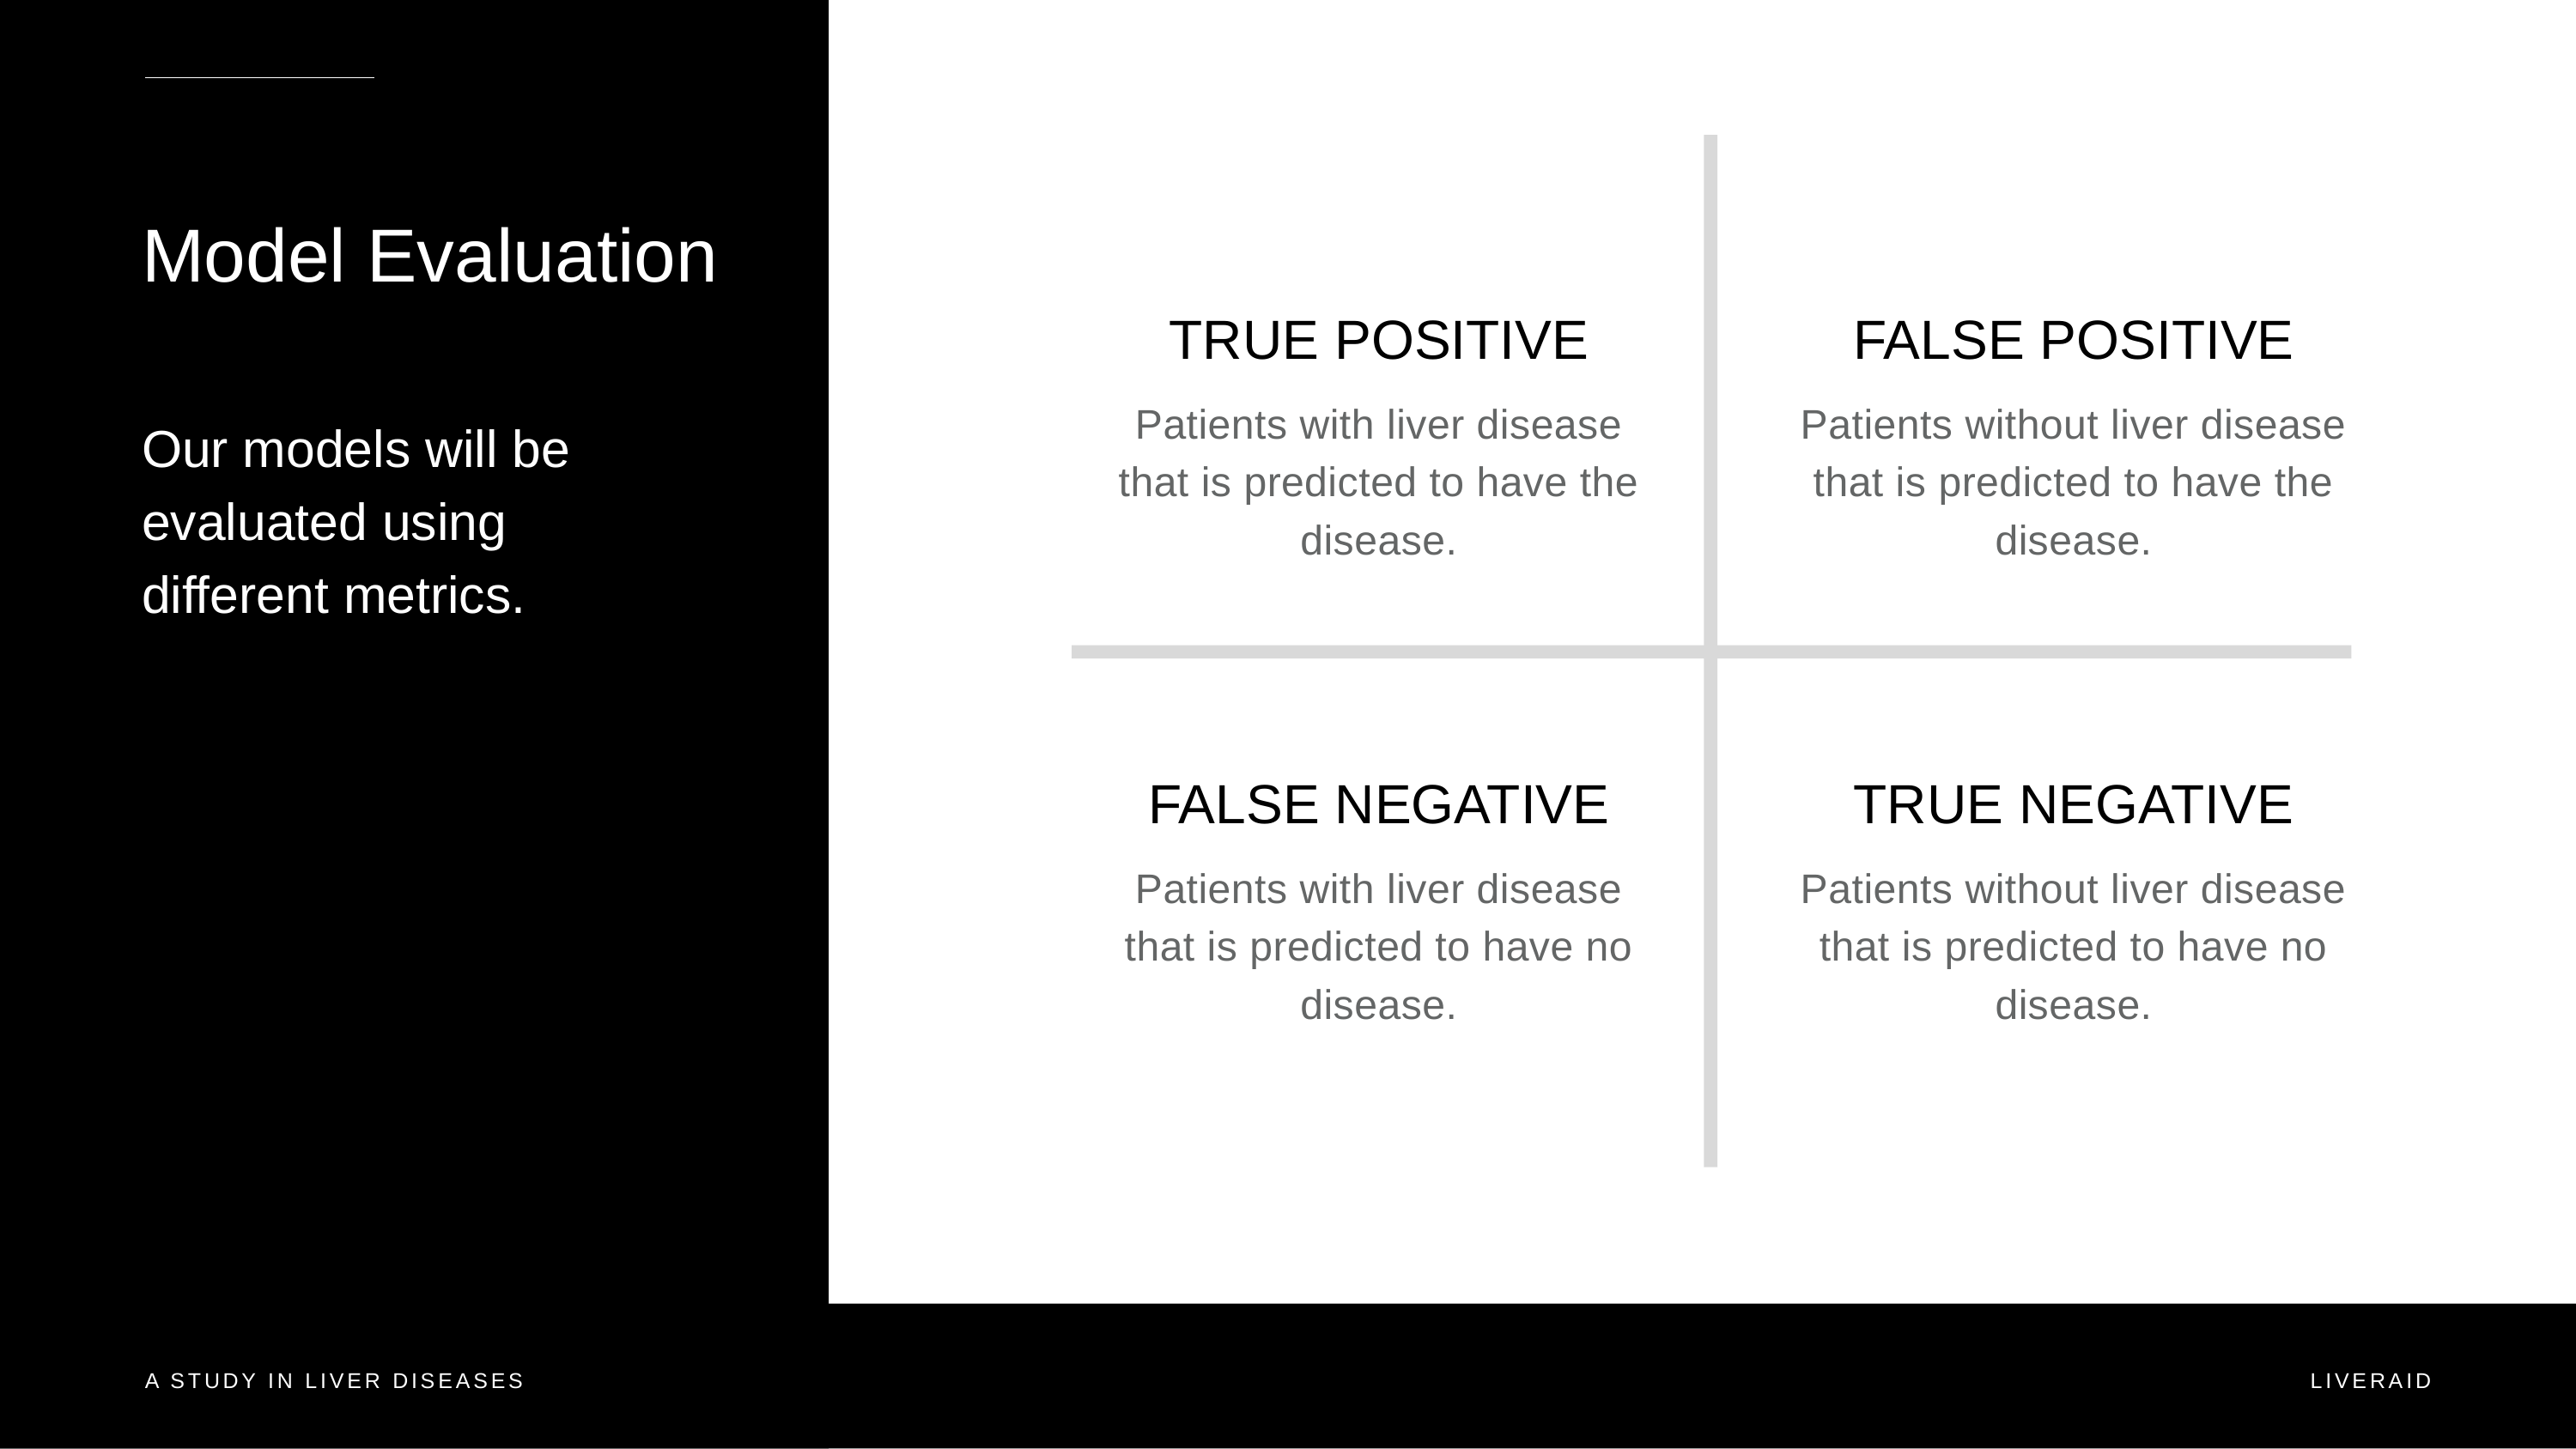

Model Evaluation

TRUE POSITIVE
Patients with liver disease that is predicted to have the disease.
FALSE POSITIVE
Patients without liver disease that is predicted to have the disease.
Our models will be evaluated using different metrics.

FALSE NEGATIVE
Patients with liver disease that is predicted to have no disease.
TRUE NEGATIVE
Patients without liver disease that is predicted to have no disease.

A STUDY IN LIVER DISEASES
LIVERAID